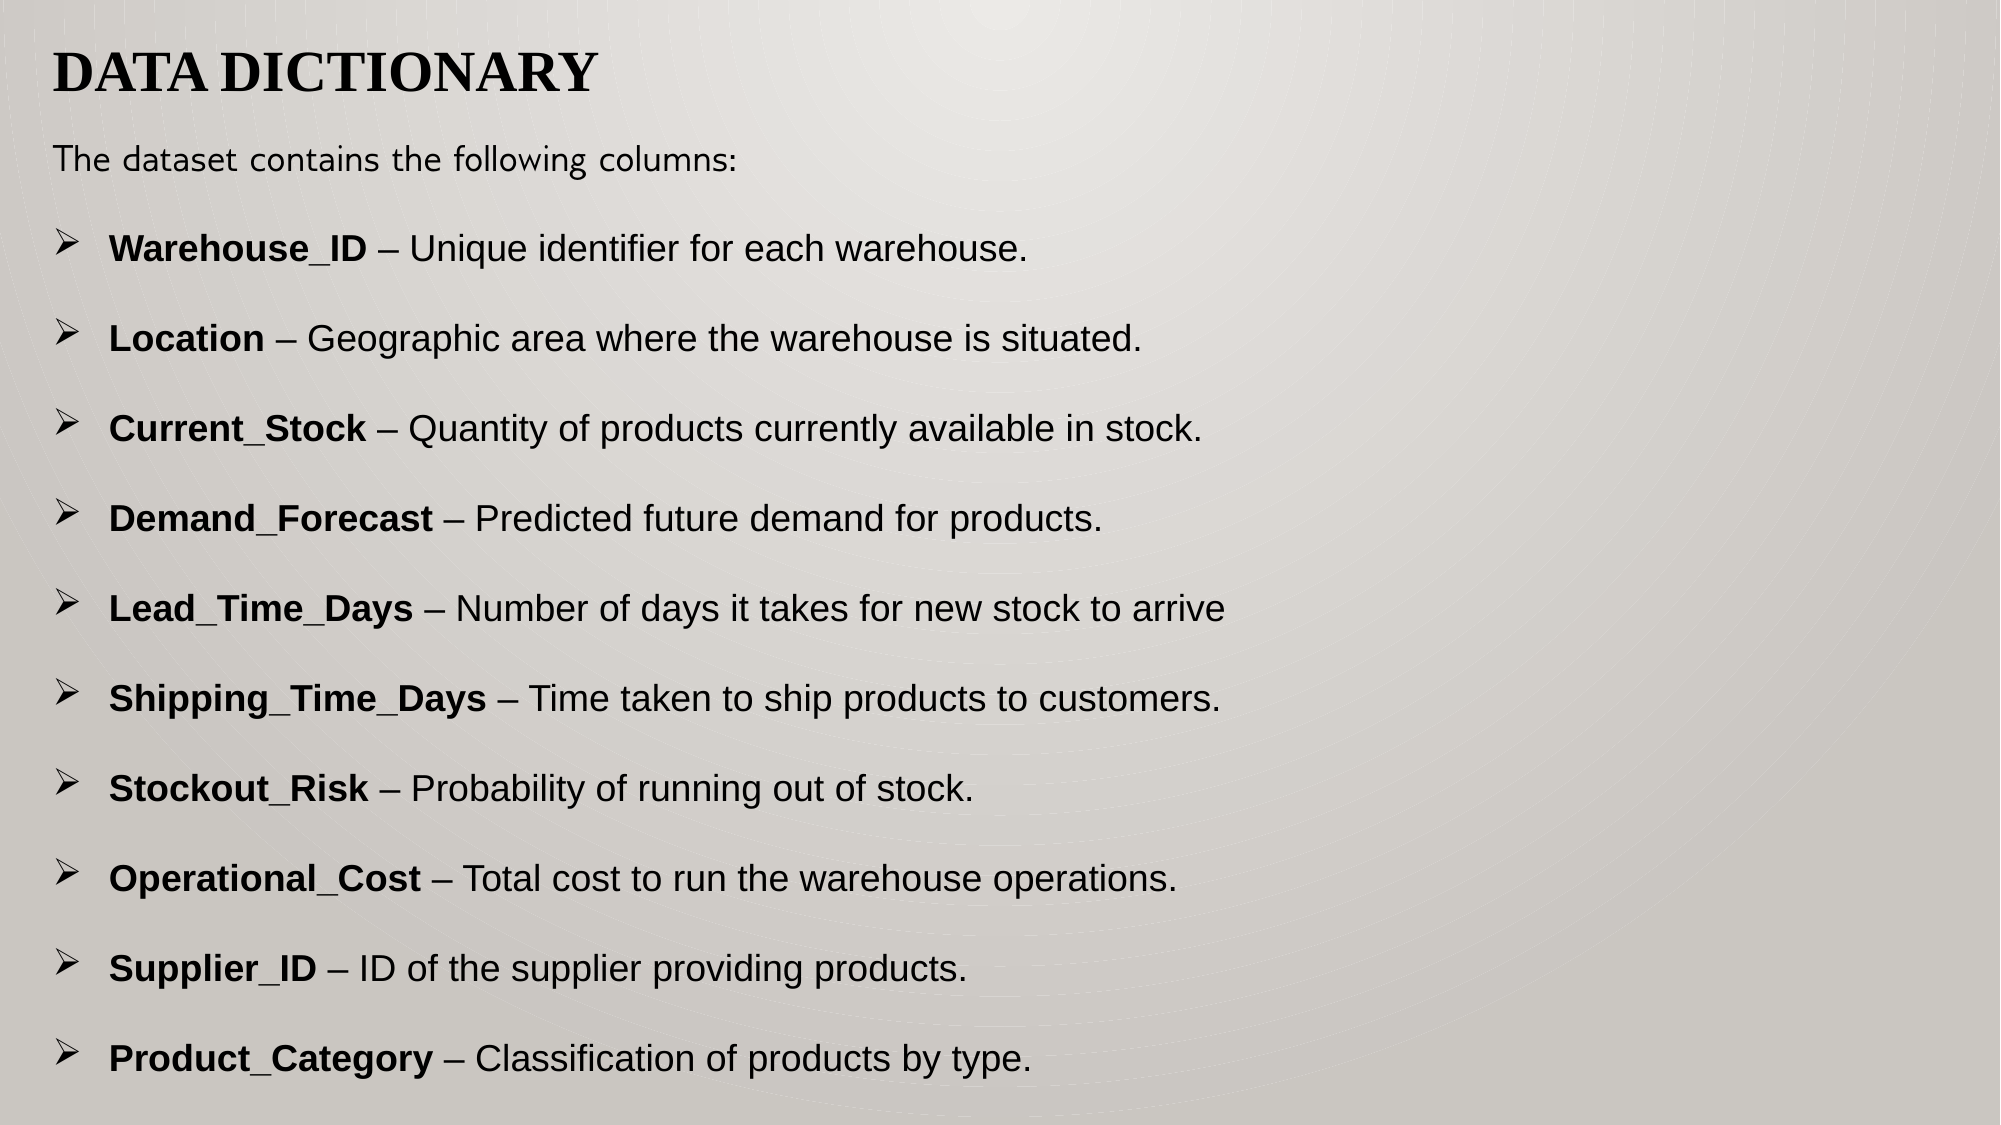

# Data Dictionary

The dataset contains the following columns:

Warehouse_ID – Unique identifier for each warehouse.

Location – Geographic area where the warehouse is situated.

Current_Stock – Quantity of products currently available in stock.

Demand_Forecast – Predicted future demand for products.

Lead_Time_Days – Number of days it takes for new stock to arrive

Shipping_Time_Days – Time taken to ship products to customers.

Stockout_Risk – Probability of running out of stock.

Operational_Cost – Total cost to run the warehouse operations.

Supplier_ID – ID of the supplier providing products.

Product_Category – Classification of products by type.